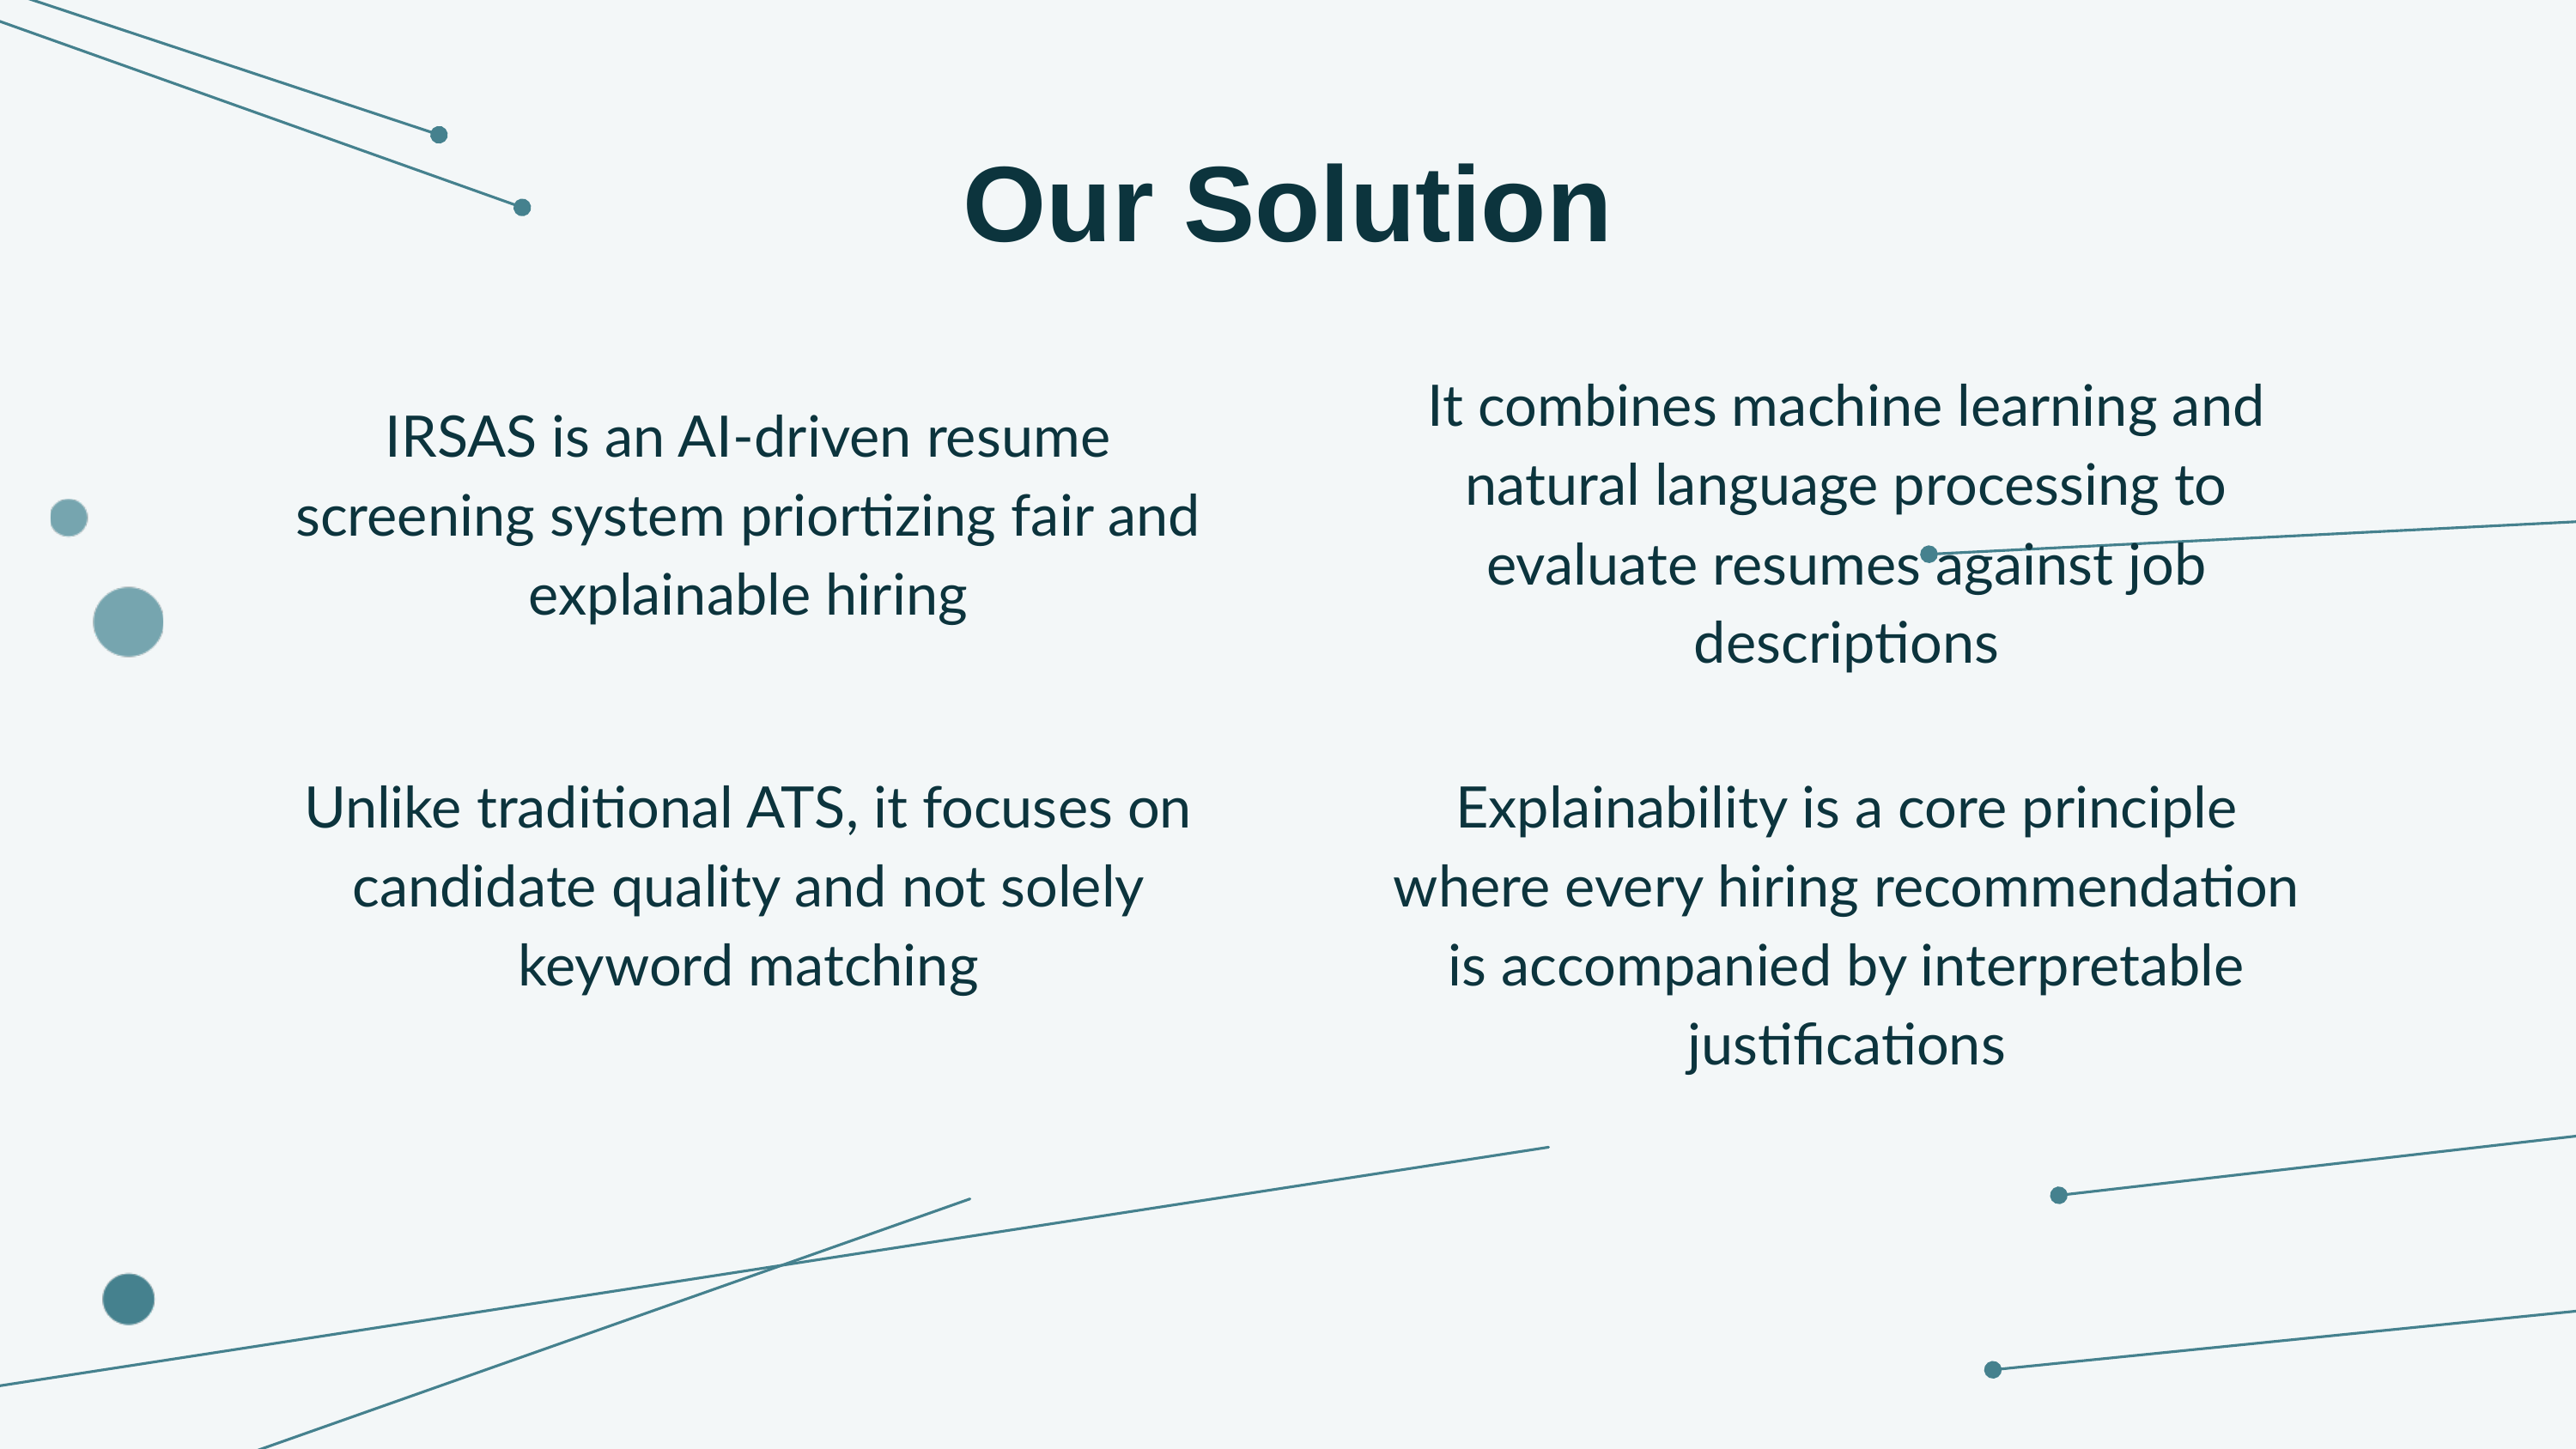

Our Solution
It combines machine learning and natural language processing to evaluate resumes against job descriptions
IRSAS is an AI-driven resume screening system priortizing fair and explainable hiring

Unlike traditional ATS, it focuses on candidate quality and not solely keyword matching
Explainability is a core principle where every hiring recommendation is accompanied by interpretable justifications